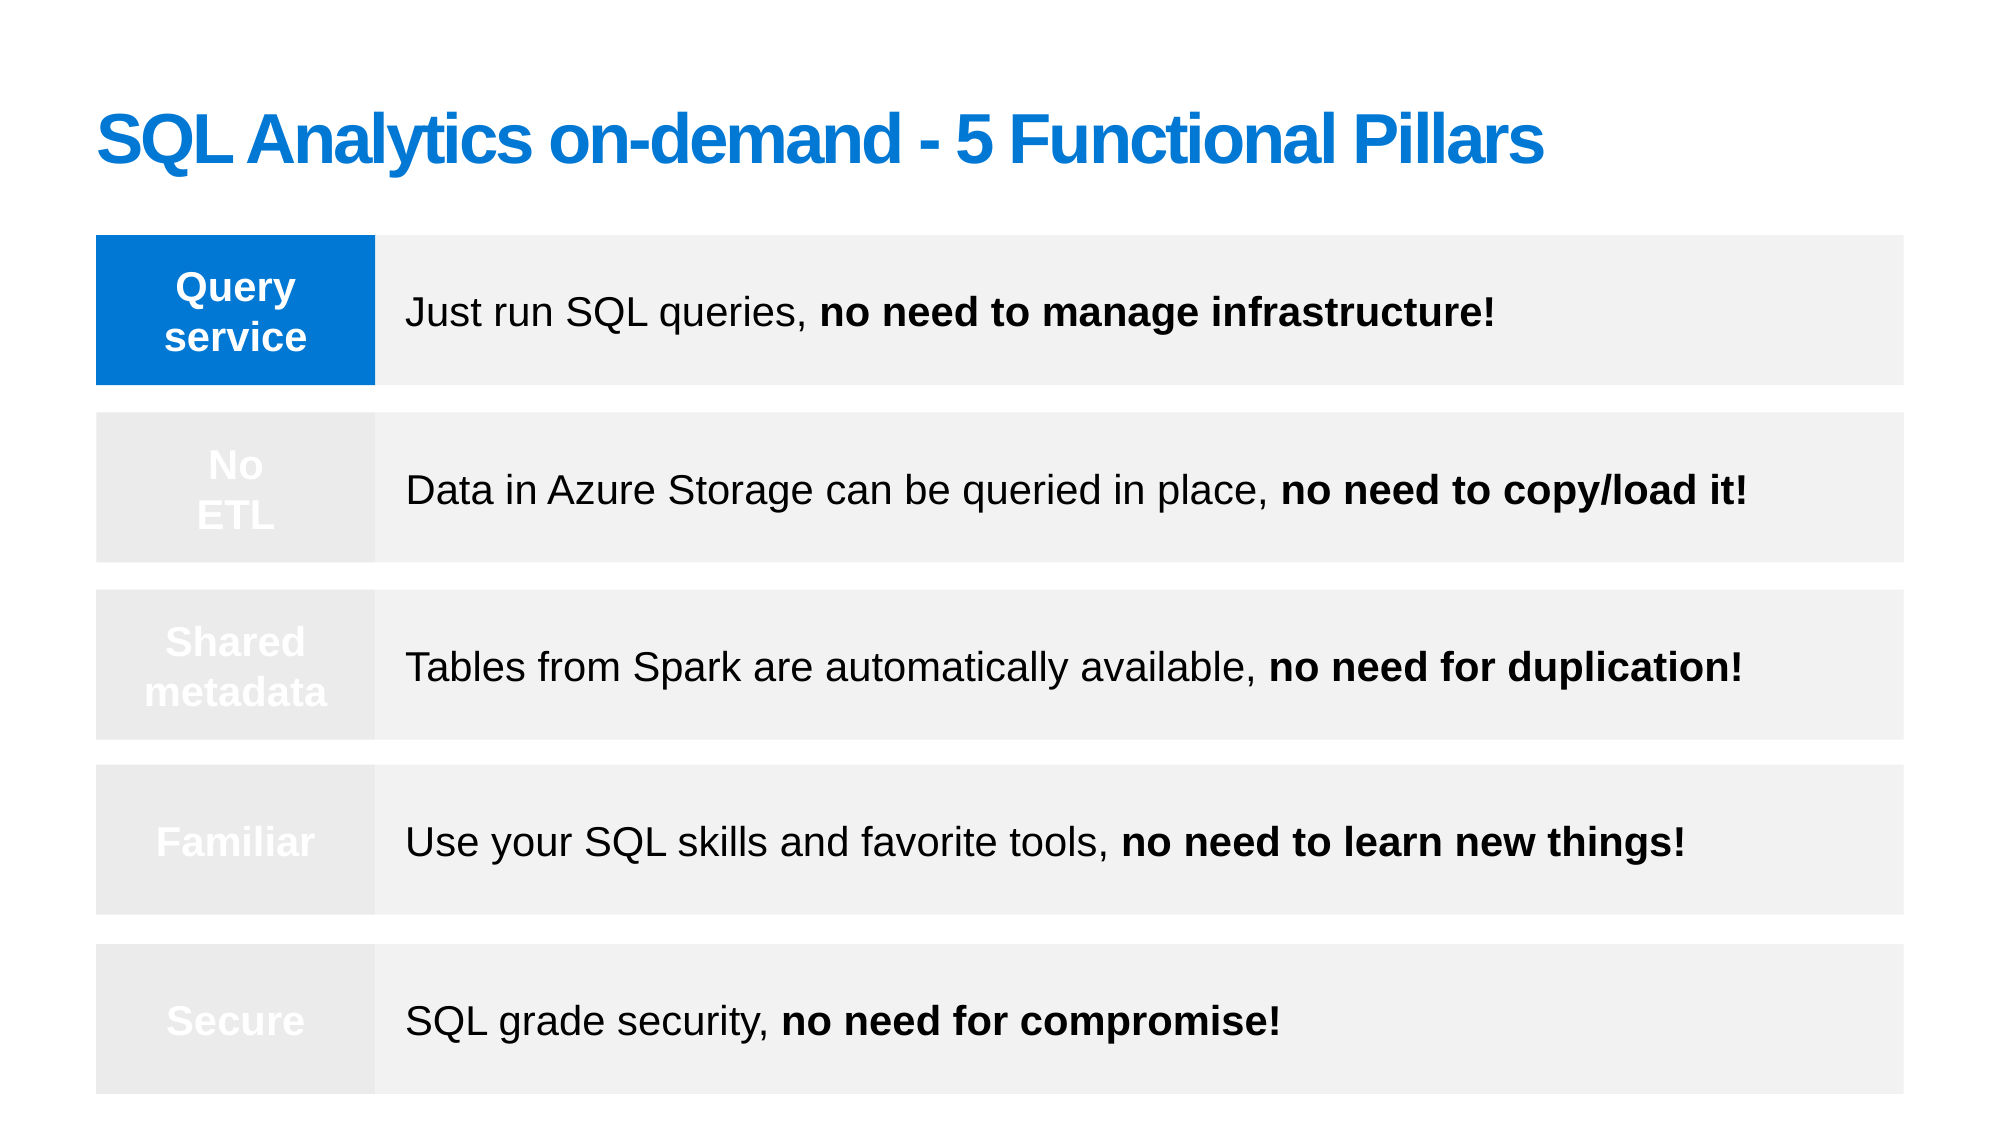

# SQL Analytics on-demand - 5 Functional Pillars
Query service
Just run SQL queries, no need to manage infrastructure!
No
ETL
Data in Azure Storage can be queried in place, no need to copy/load it!
Shared metadata
Tables from Spark are automatically available, no need for duplication!
Familiar
Use your SQL skills and favorite tools, no need to learn new things!
Secure
SQL grade security, no need for compromise!